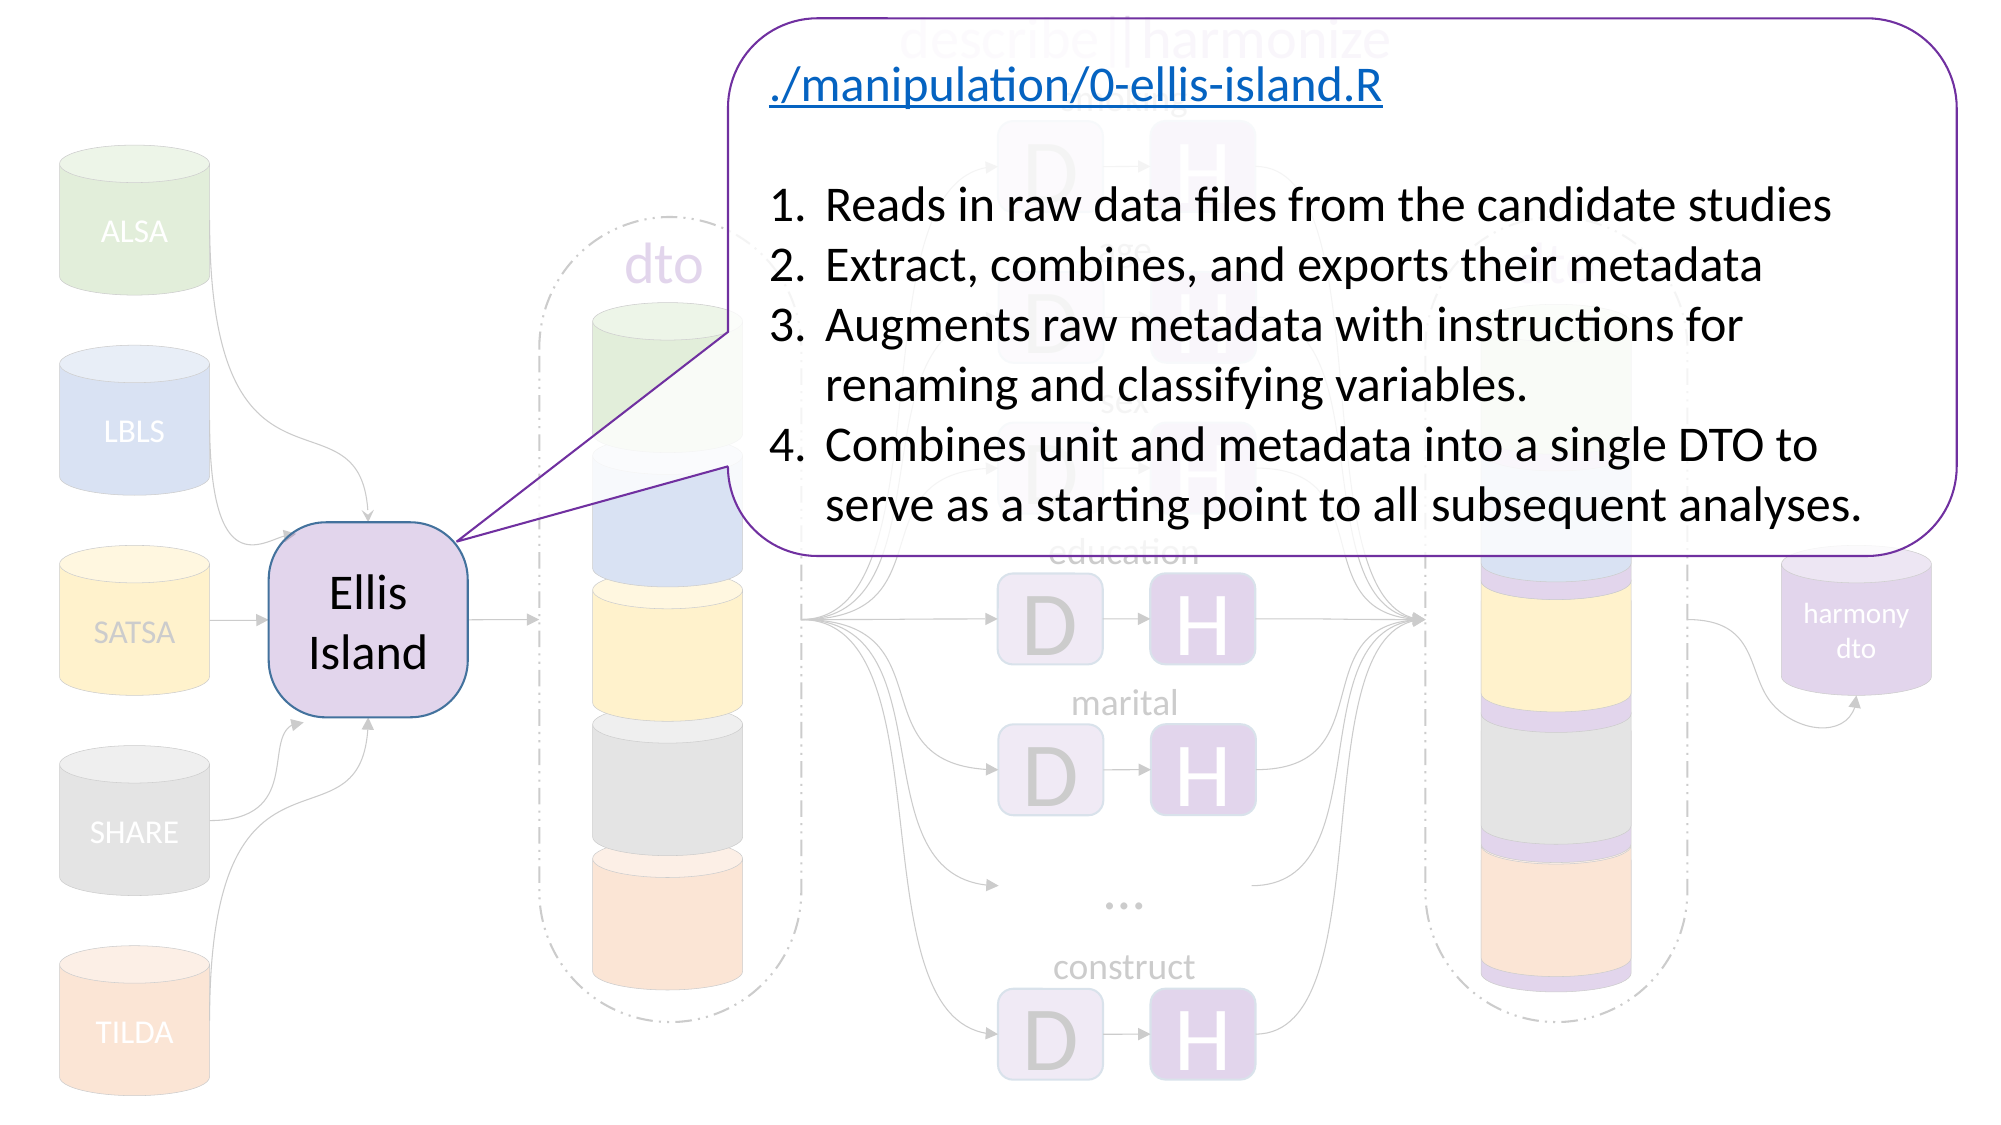

describe|
|harmonize
./manipulation/0-ellis-island.R

Reads in raw data files from the candidate studies
Extract, combines, and exports their metadata
Augments raw metadata with instructions for renaming and classifying variables.
Combines unit and metadata into a single DTO to serve as a starting point to all subsequent analyses.

smoking
H
D
ALSA
dto
dto

age
H
D

LBLS
sex
H
D
education
H
D
Ellis
Island
SATSA
harmony
dto
marital
H
D
SHARE
…
construct
H
D
TILDA